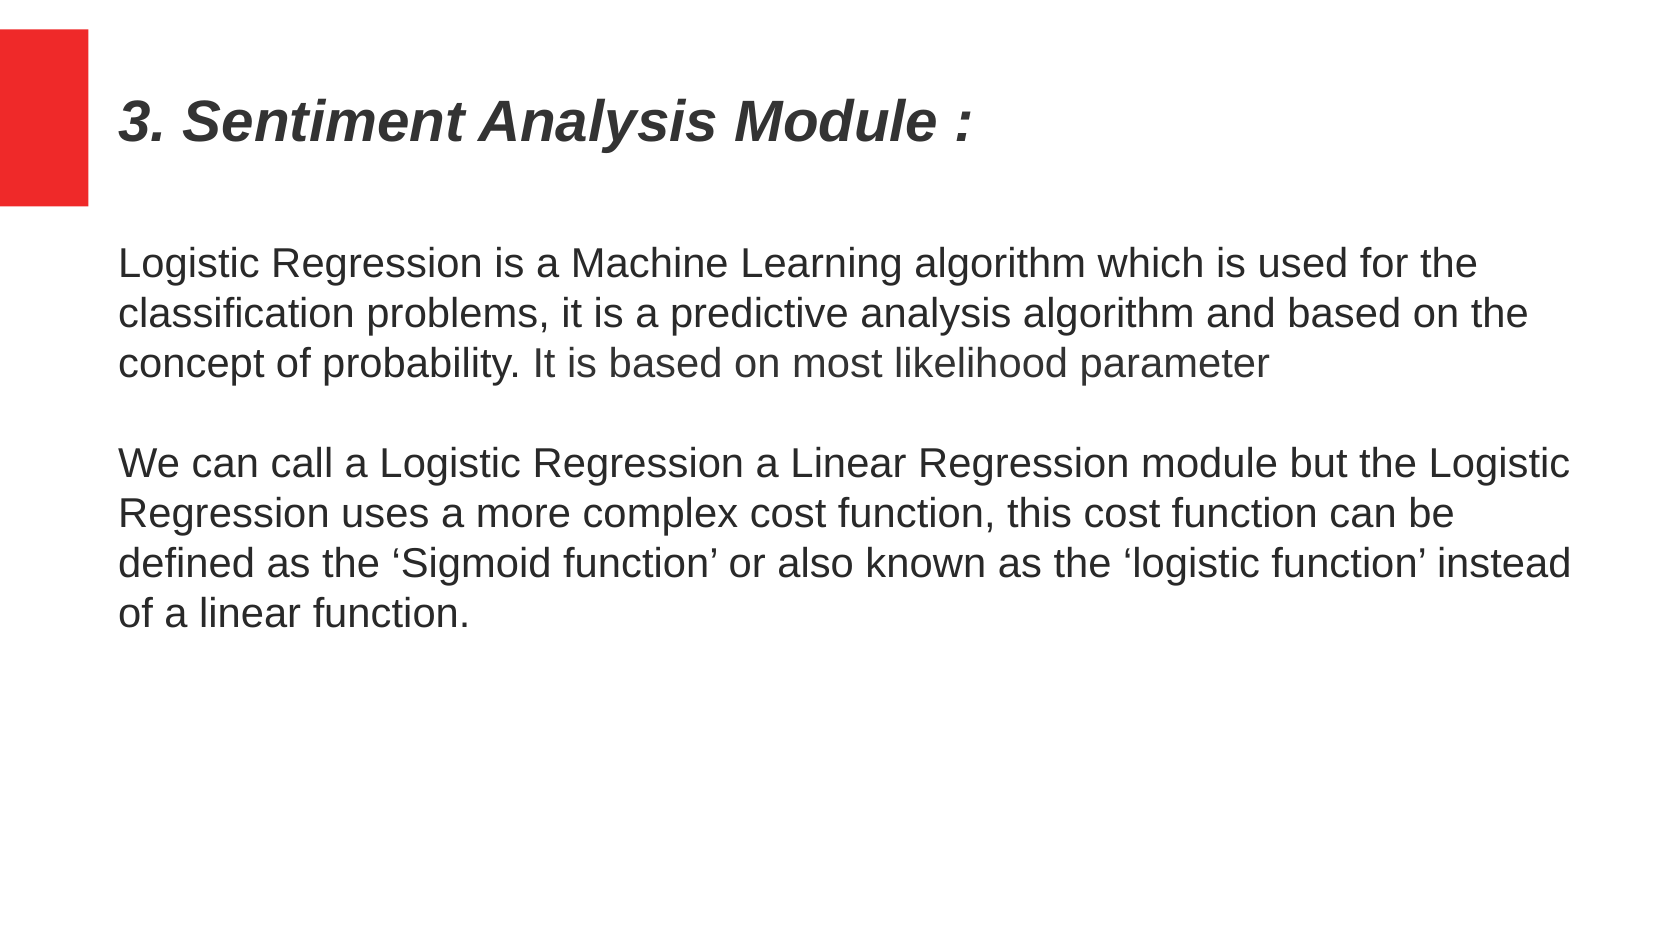

3. Sentiment Analysis Module :
Logistic Regression is a Machine Learning algorithm which is used for the classification problems, it is a predictive analysis algorithm and based on the concept of probability. It is based on most likelihood parameter

We can call a Logistic Regression a Linear Regression module but the Logistic Regression uses a more complex cost function, this cost function can be defined as the ‘Sigmoid function’ or also known as the ‘logistic function’ instead of a linear function.